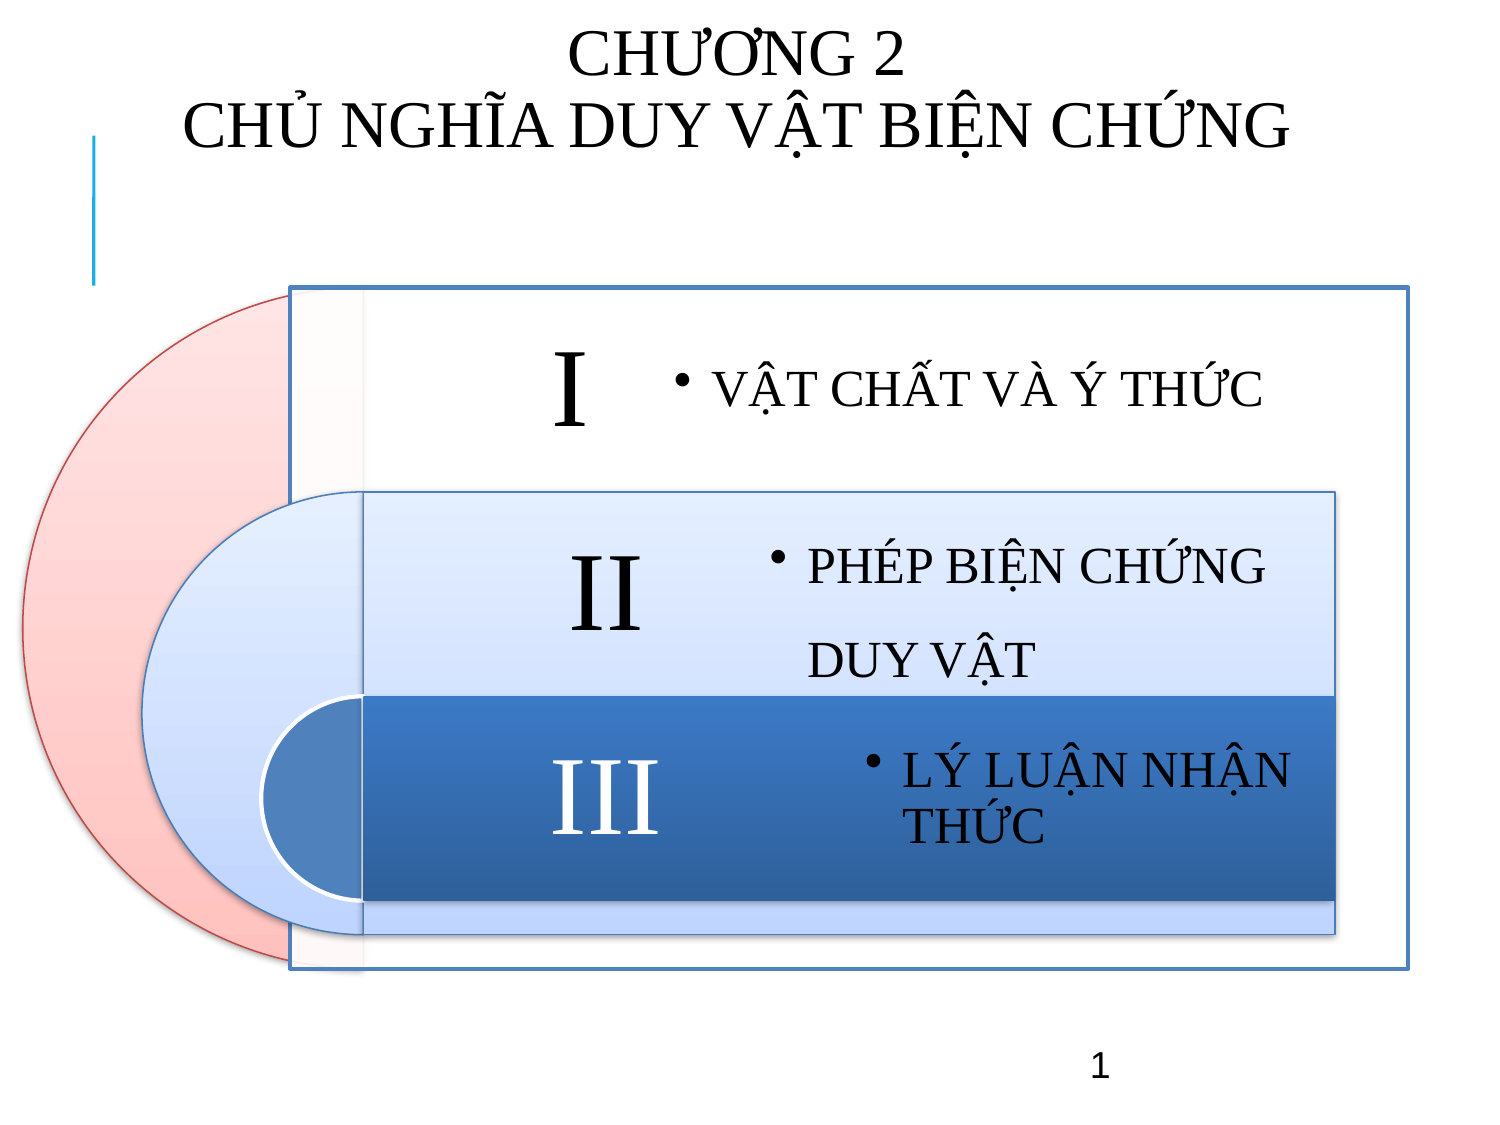

# CHƯƠNG 2 CHỦ NGHĨA DUY VẬT BIỆN CHỨNG
I
II
III
VẬT CHẤT VÀ Ý THỨC
PHÉP BIỆN CHỨNG     DUY VẬT
LÝ LUẬN NHẬN THỨC
1